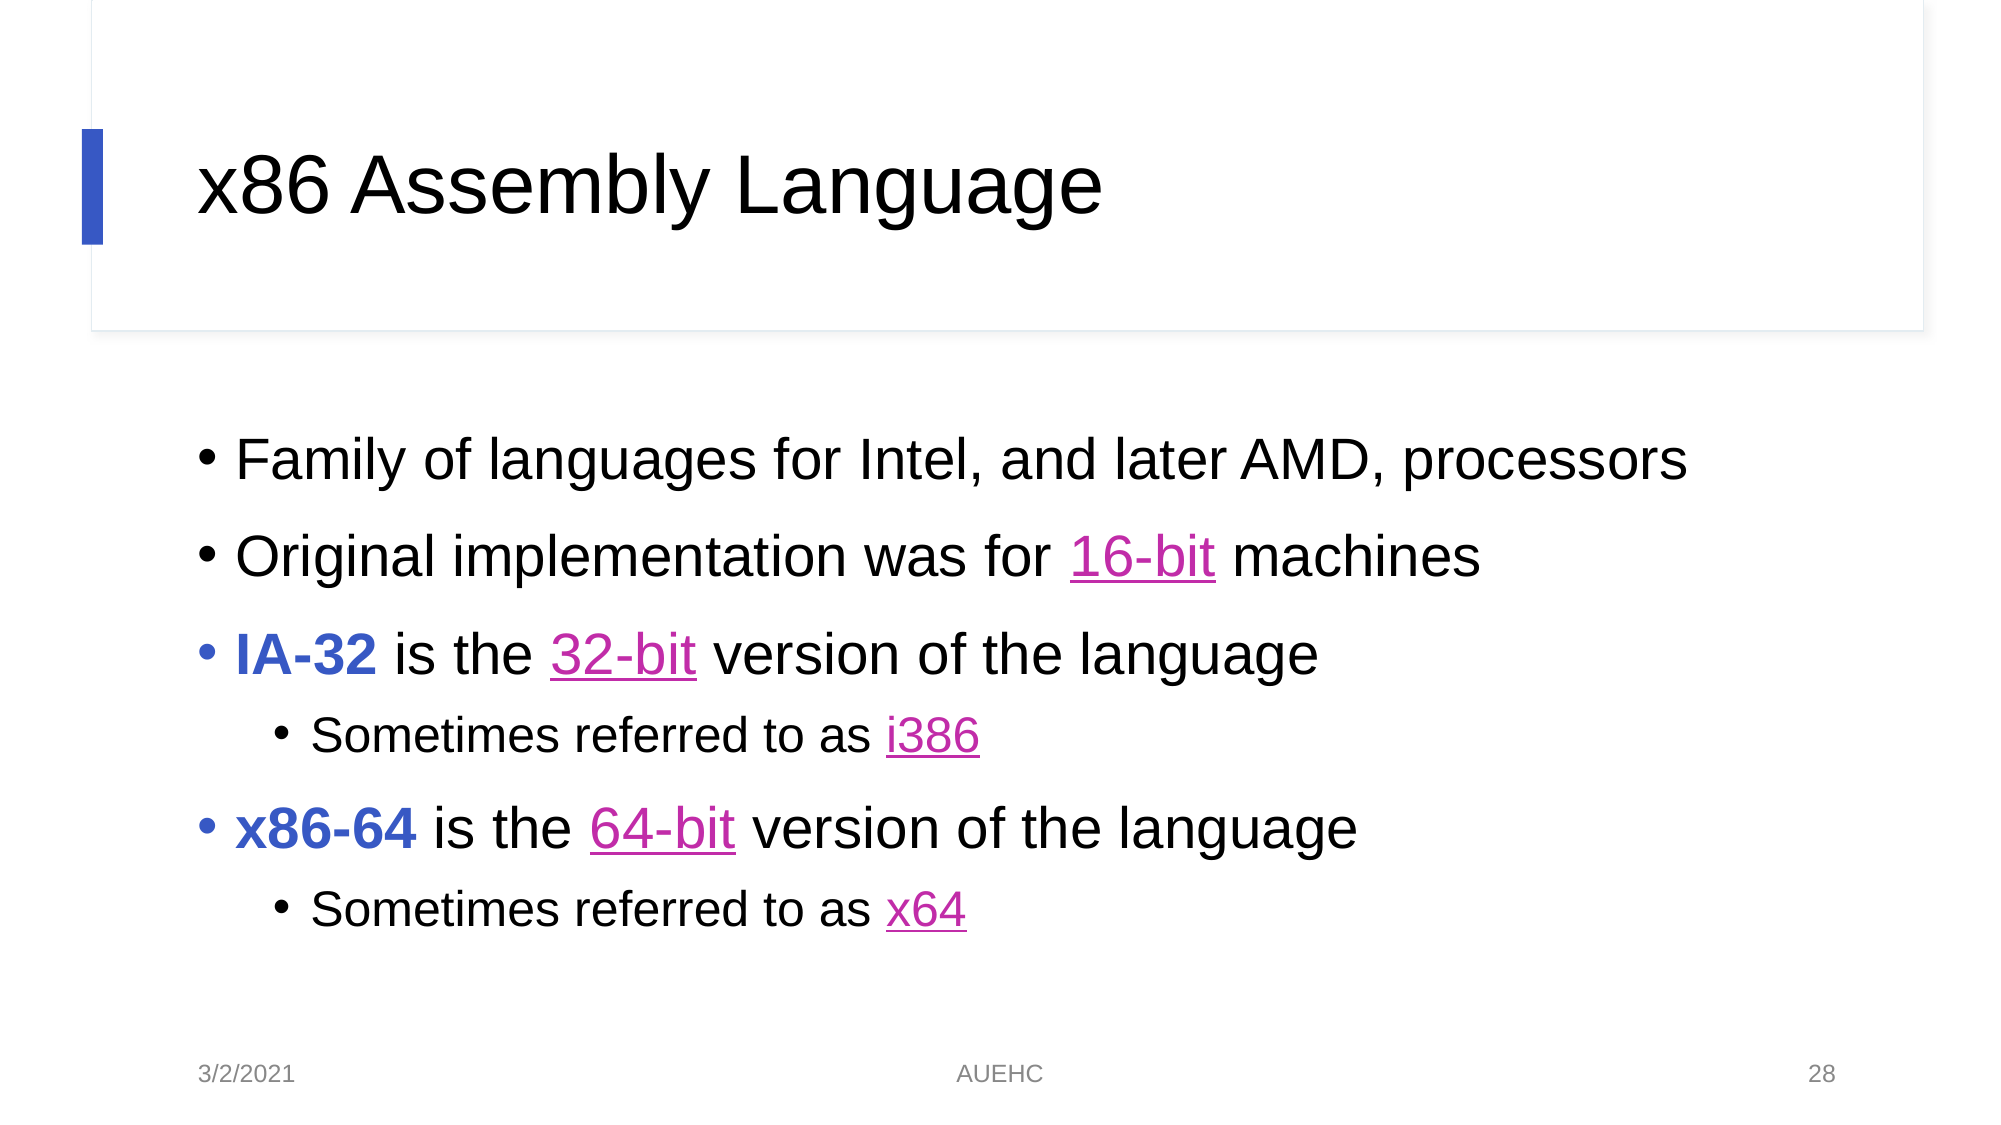

# x86 Assembly Language
Family of languages for Intel, and later AMD, processors
Original implementation was for 16-bit machines
IA-32 is the 32-bit version of the language
Sometimes referred to as i386
x86-64 is the 64-bit version of the language
Sometimes referred to as x64
3/2/2021
AUEHC
28